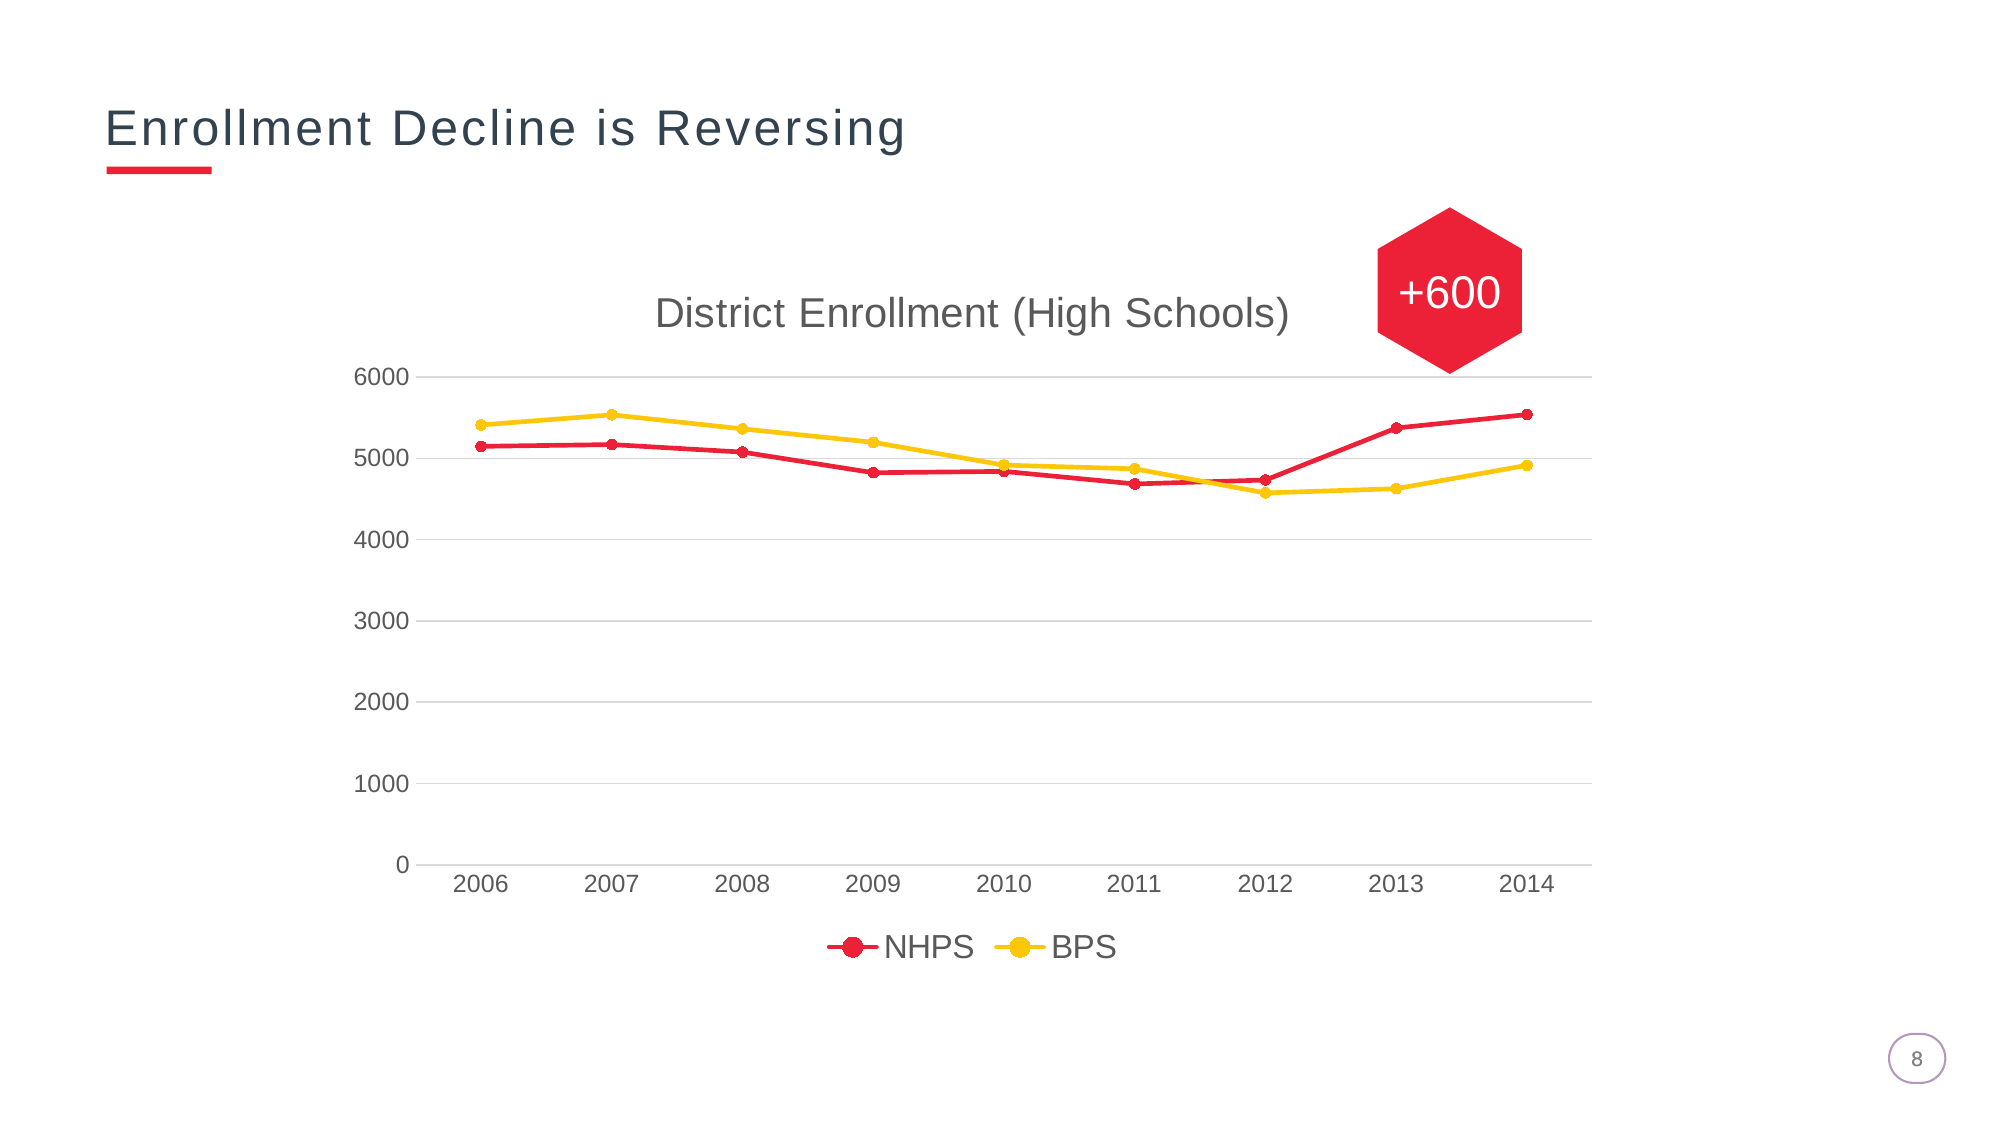

Enrollment Decline is Reversing
+600

### Chart: District Enrollment (High Schools)

| Category |  |  |
|---|---|---|
| 2006.0 | 5147.0 | 5410.0 |
| 2007.0 | 5169.0 | 5535.0 |
| 2008.0 | 5076.0 | 5361.0 |
| 2009.0 | 4822.0 | 5196.0 |
| 2010.0 | 4839.0 | 4916.0 |
| 2011.0 | 4684.0 | 4870.0 |
| 2012.0 | 4733.0 | 4574.0 |
| 2013.0 | 5372.0 | 4626.0 |
| 2014.0 | 5538.0 | 4914.0 |
8
8